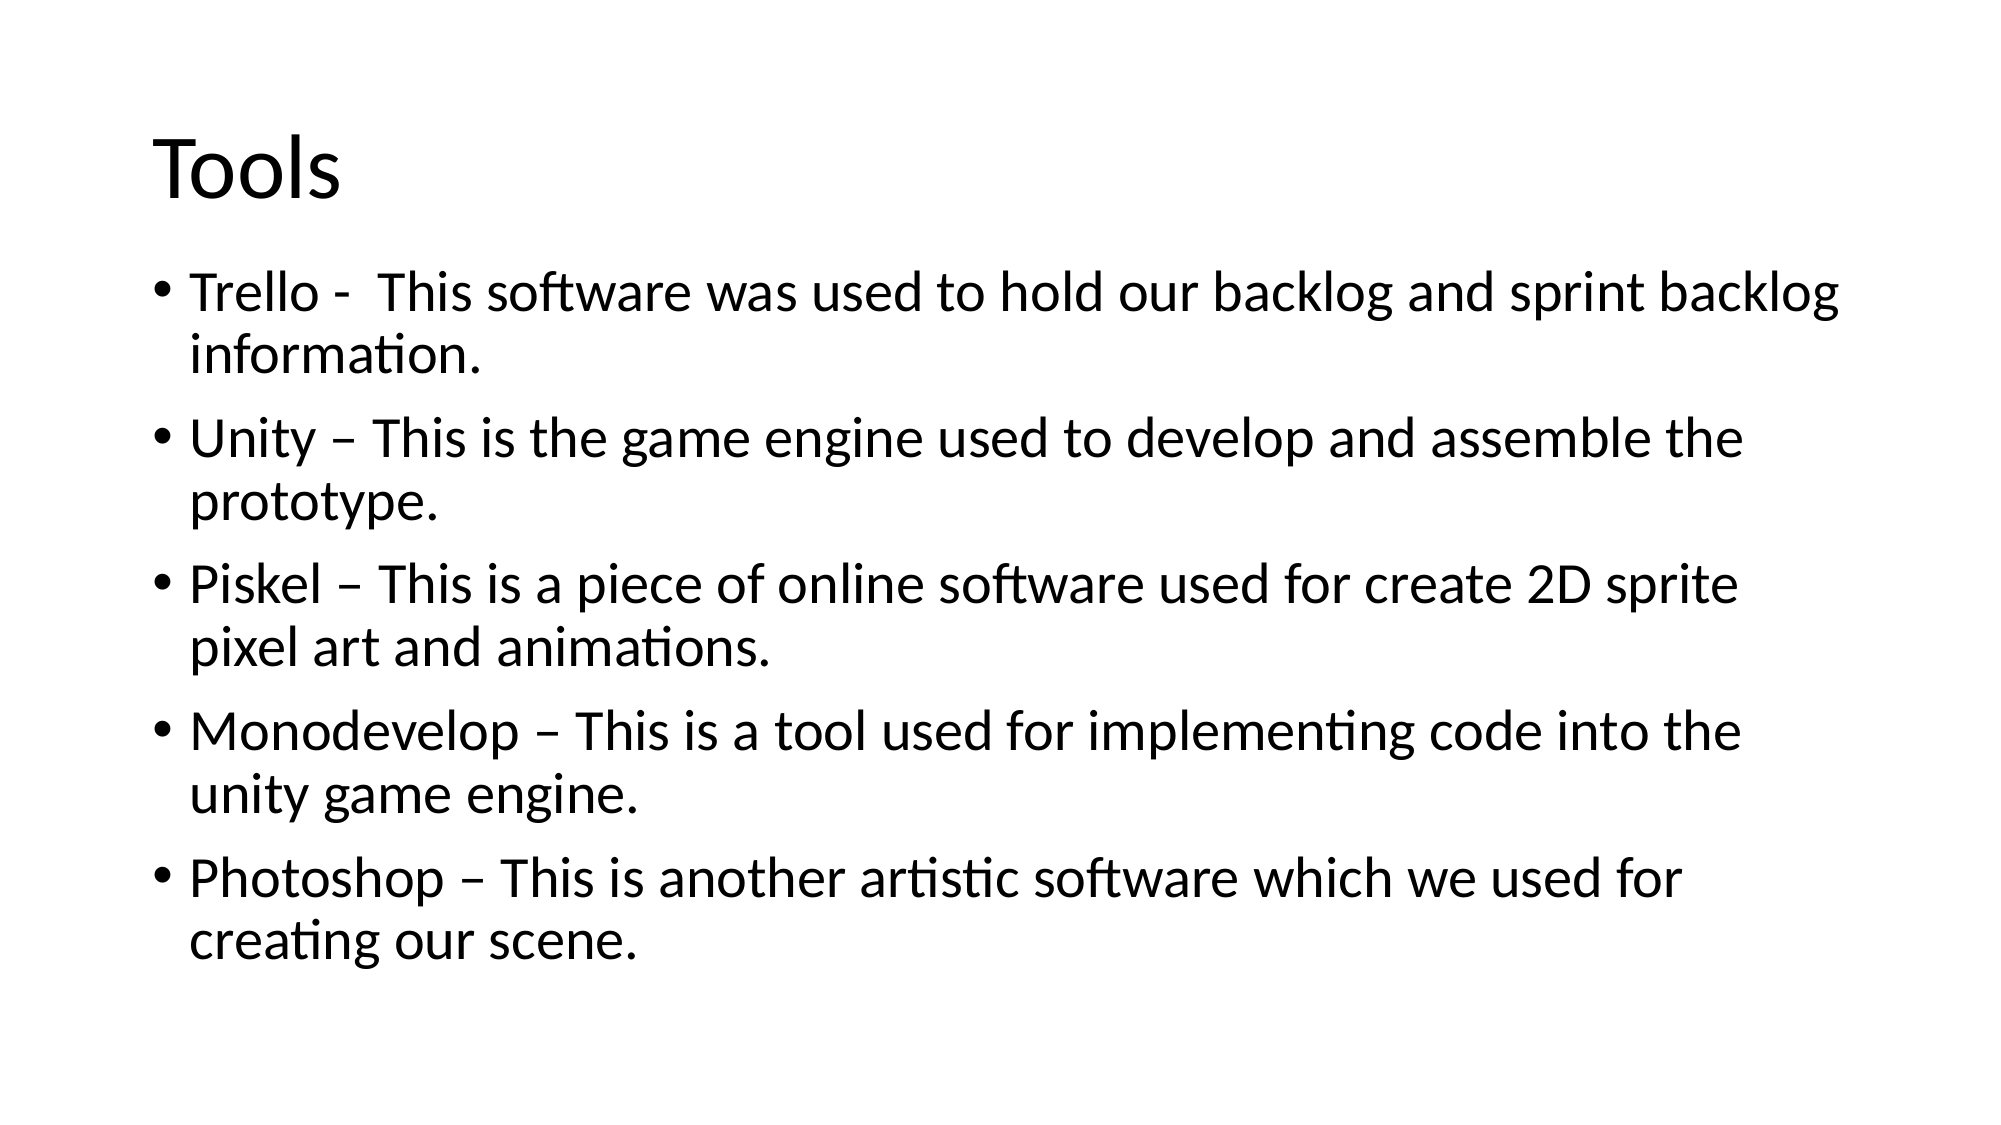

# Tools
Trello -  This software was used to hold our backlog and sprint backlog information.
Unity – This is the game engine used to develop and assemble the prototype.
Piskel – This is a piece of online software used for create 2D sprite pixel art and animations.
Monodevelop – This is a tool used for implementing code into the unity game engine.
Photoshop – This is another artistic software which we used for creating our scene.